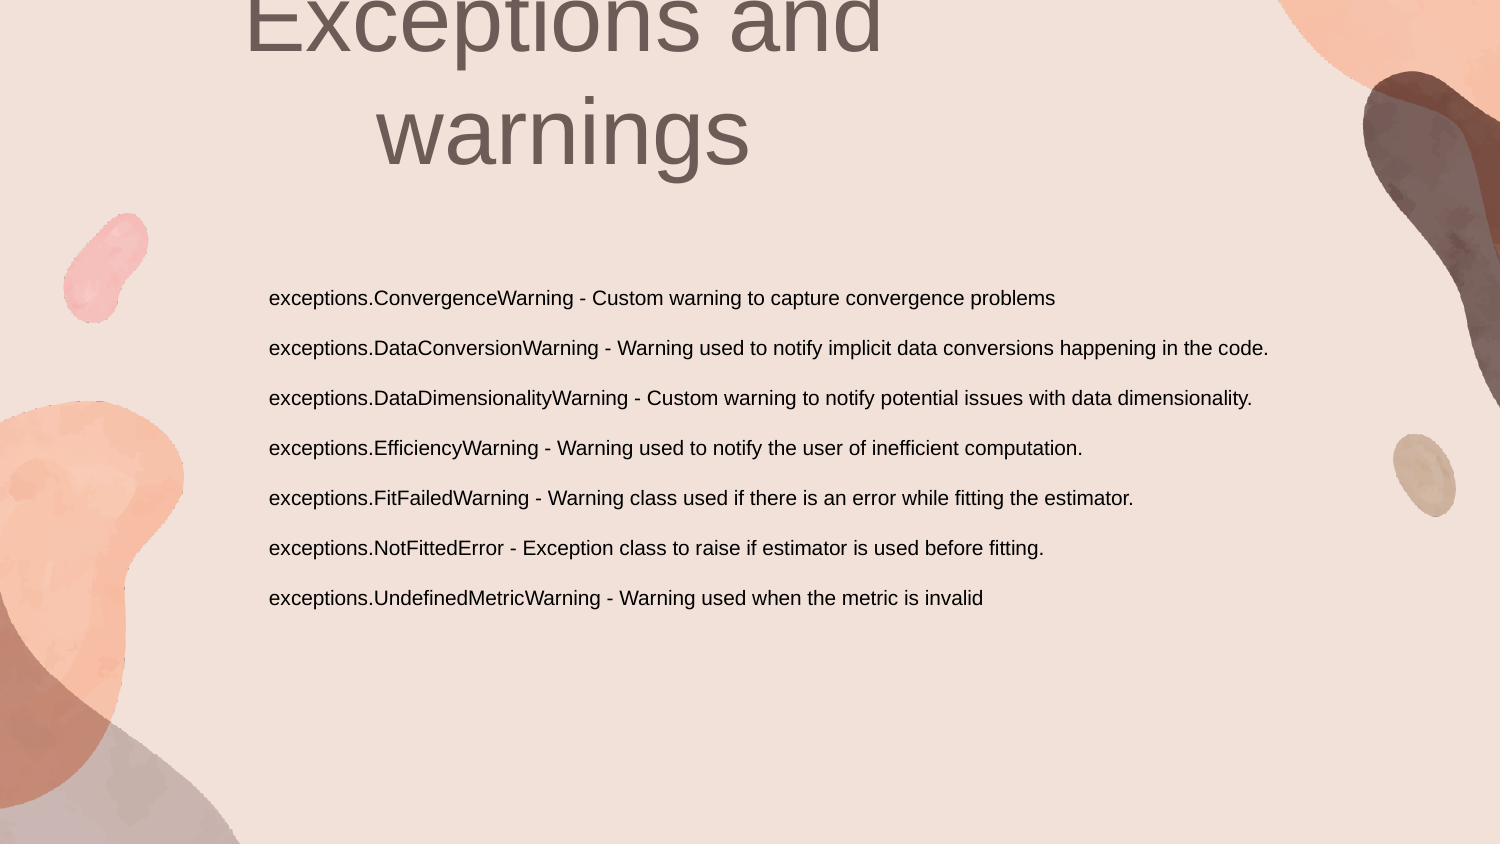

# Exceptions and warnings
exceptions.ConvergenceWarning - Custom warning to capture convergence problems

exceptions.DataConversionWarning - Warning used to notify implicit data conversions happening in the code.

exceptions.DataDimensionalityWarning - Custom warning to notify potential issues with data dimensionality.

exceptions.EfficiencyWarning - Warning used to notify the user of inefficient computation.

exceptions.FitFailedWarning - Warning class used if there is an error while fitting the estimator.

exceptions.NotFittedError - Exception class to raise if estimator is used before fitting.

exceptions.UndefinedMetricWarning - Warning used when the metric is invalid